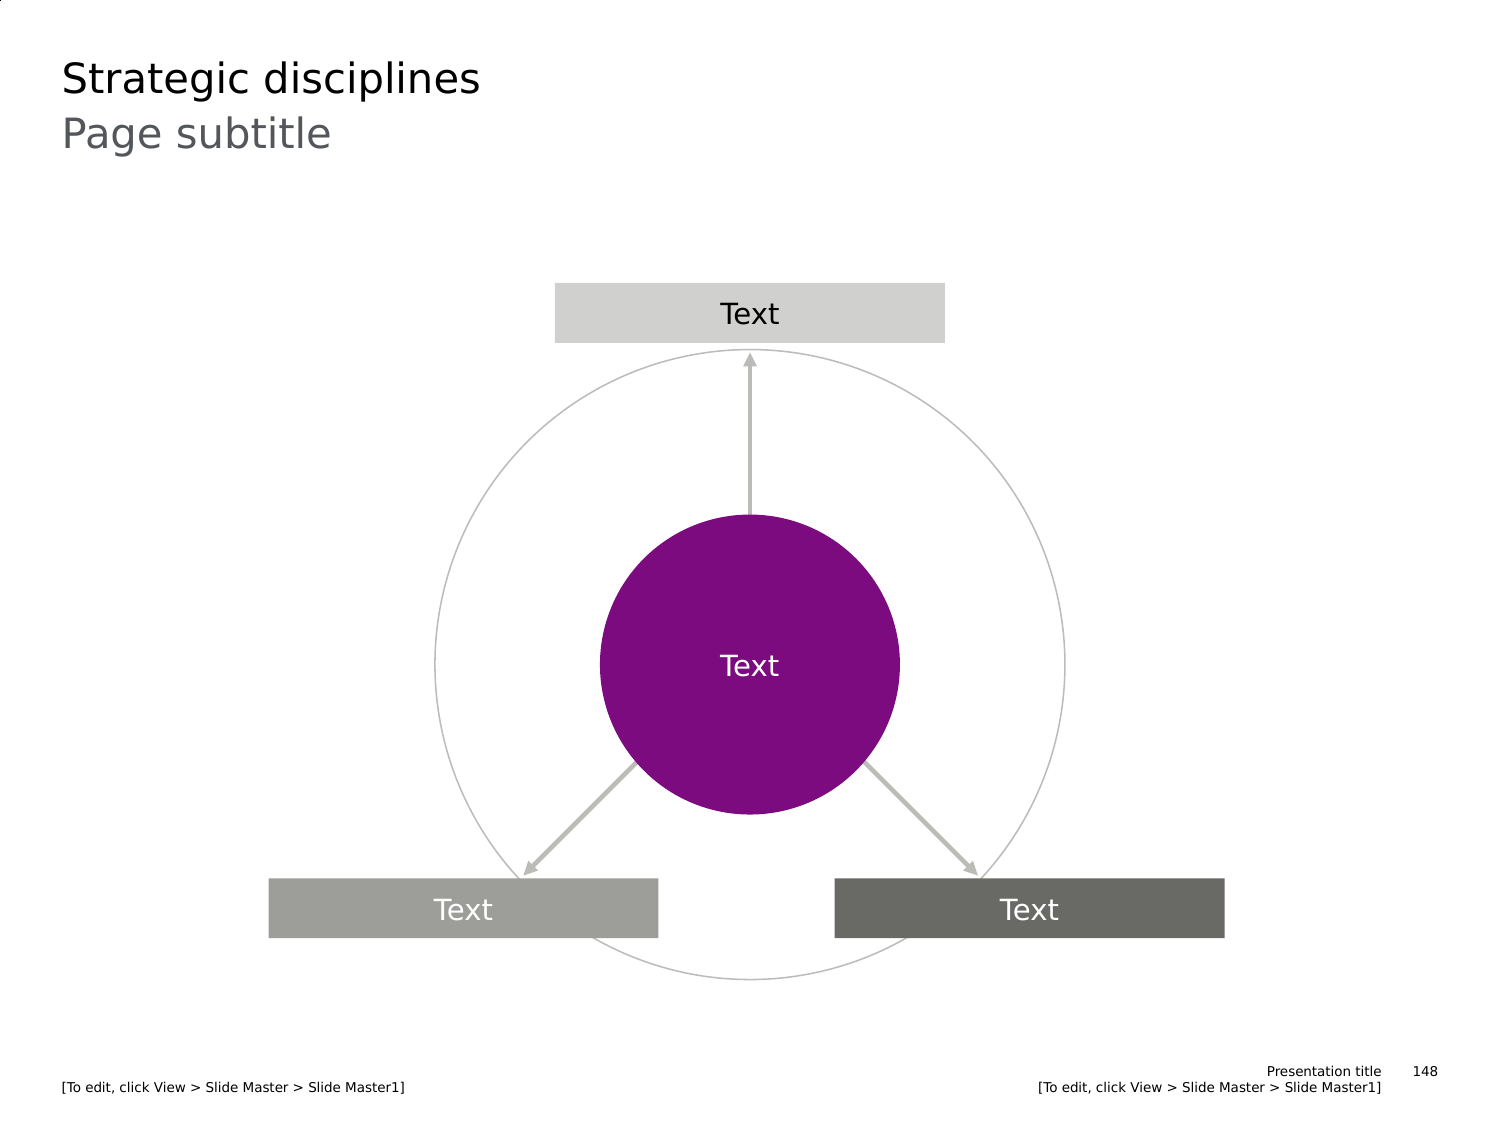

# Strategic disciplines
Page subtitle
Text

Text
Text
Text
Text